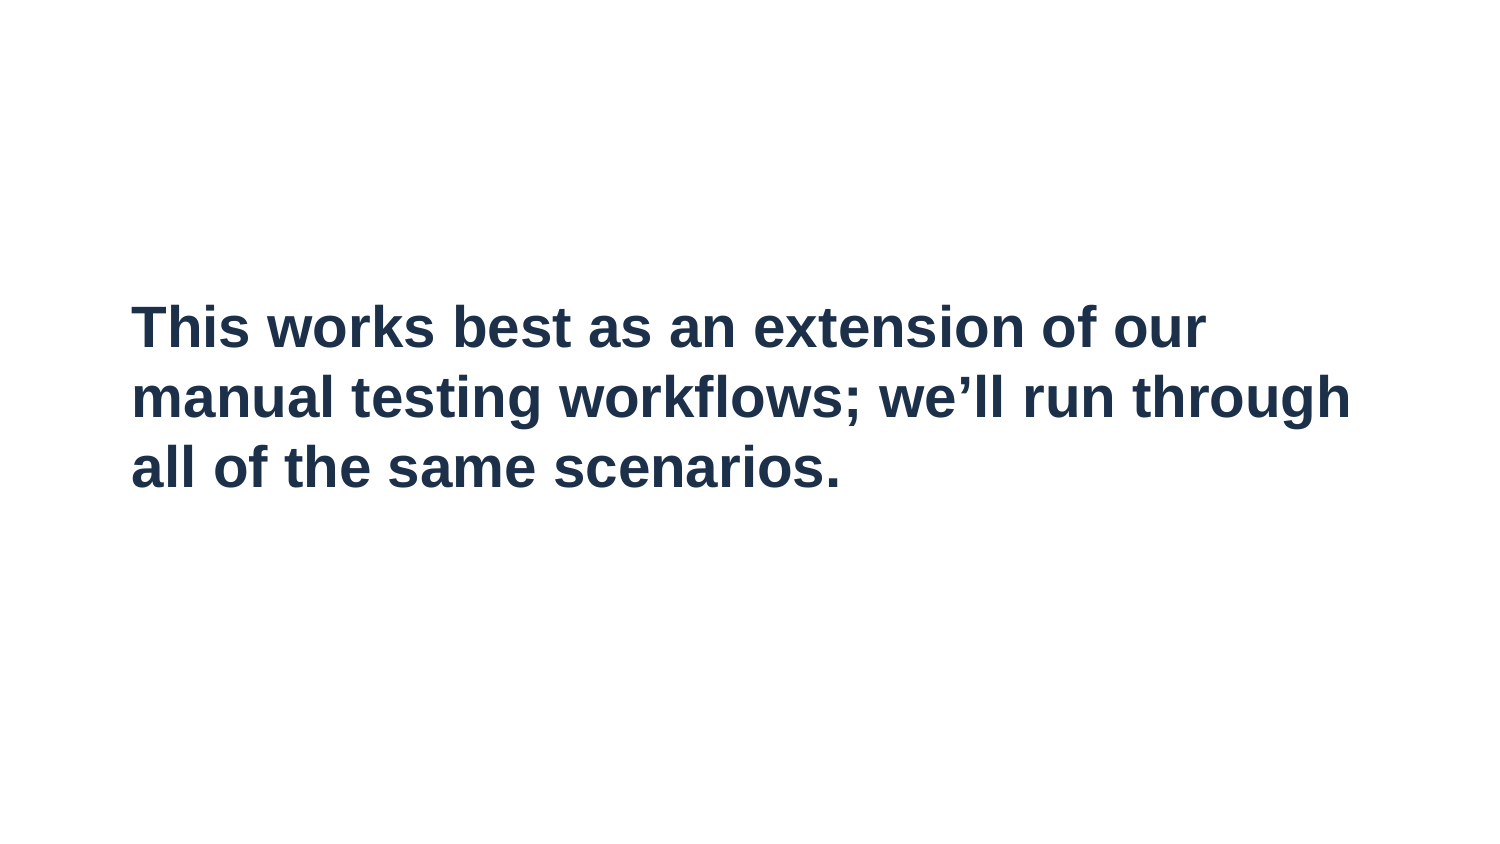

# This works best as an extension of our manual testing workflows; we’ll run through all of the same scenarios.